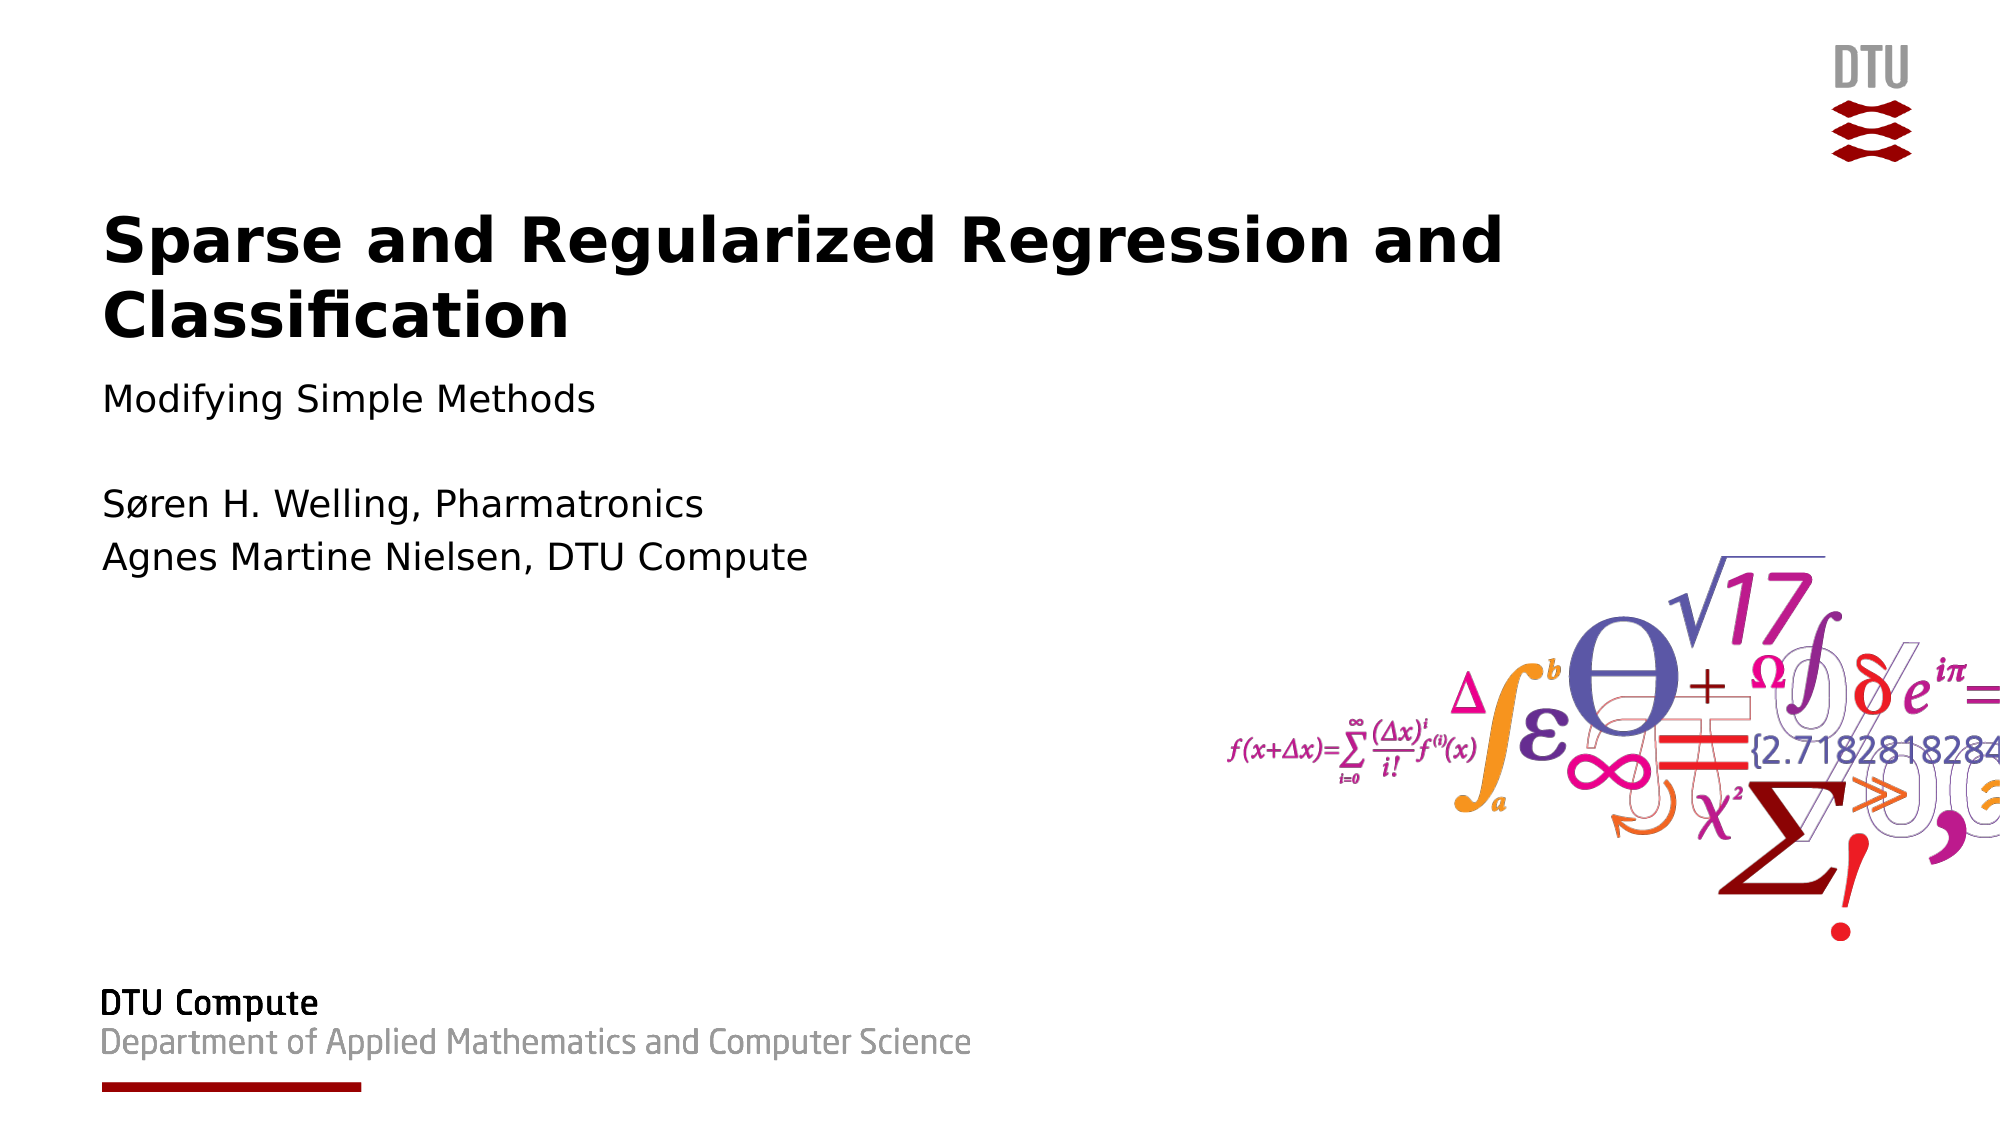

# Sparse and Regularized Regression and Classification
Modifying Simple Methods

Søren H. Welling, Pharmatronics
Agnes Martine Nielsen, DTU Compute